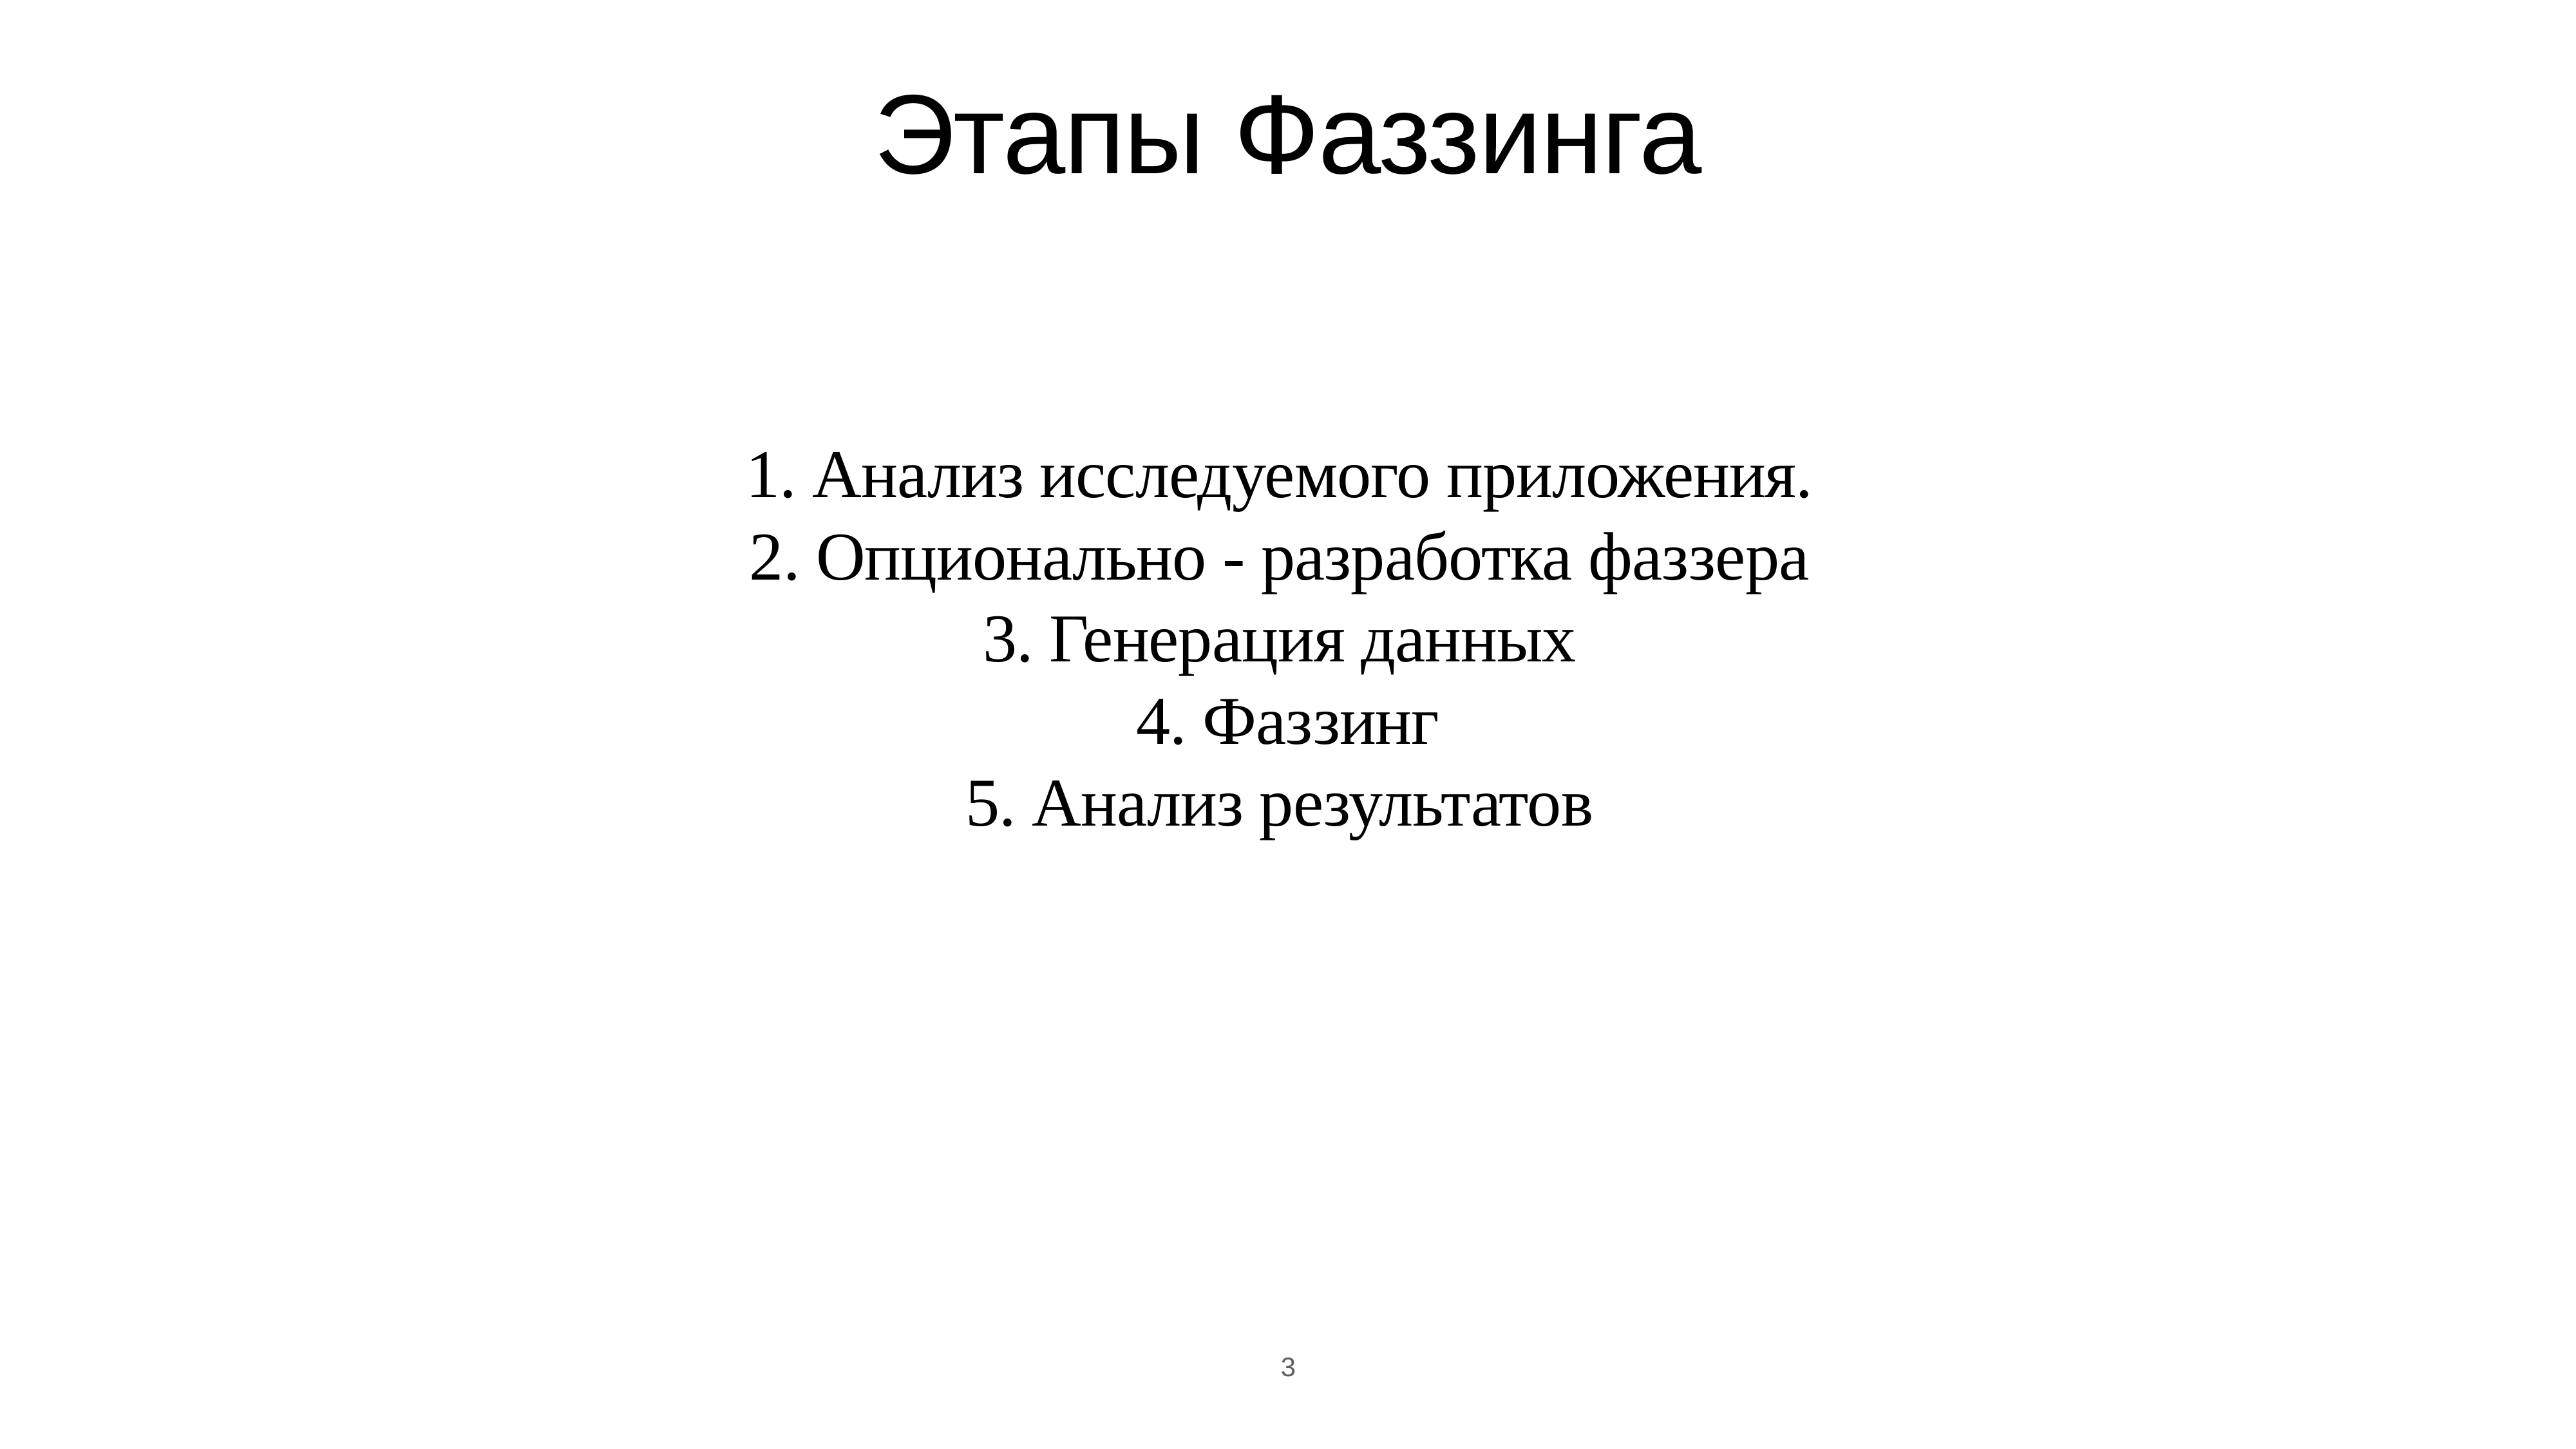

# Этапы Фаззинга
1. Анализ исследуемого приложения.
2. Опционально - разработка фаззера
3. Генерация данных
4. Фаззинг
5. Анализ результатов
3